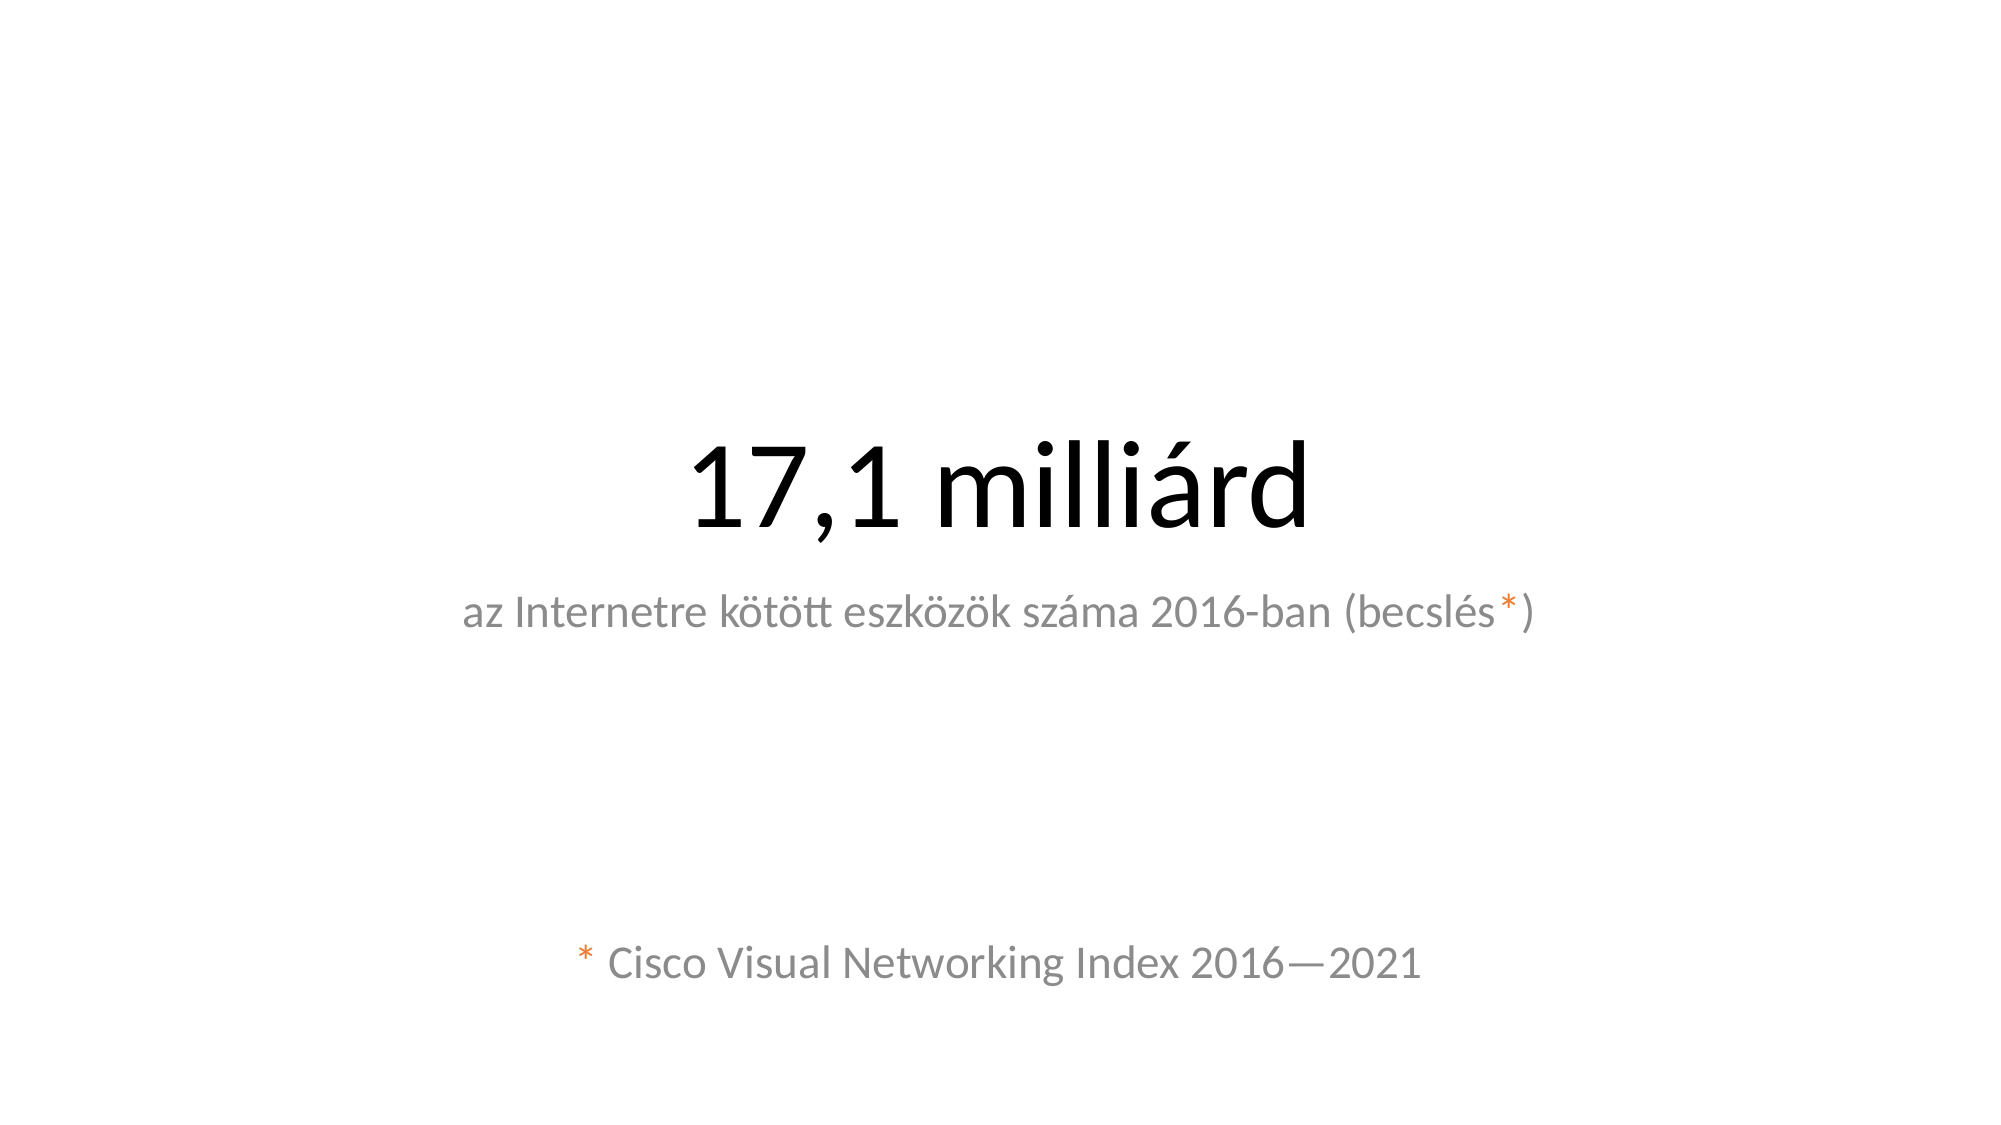

# 17,1 milliárd
az Internetre kötött eszközök száma 2016-ban (becslés*)

* Cisco Visual Networking Index 2016—2021